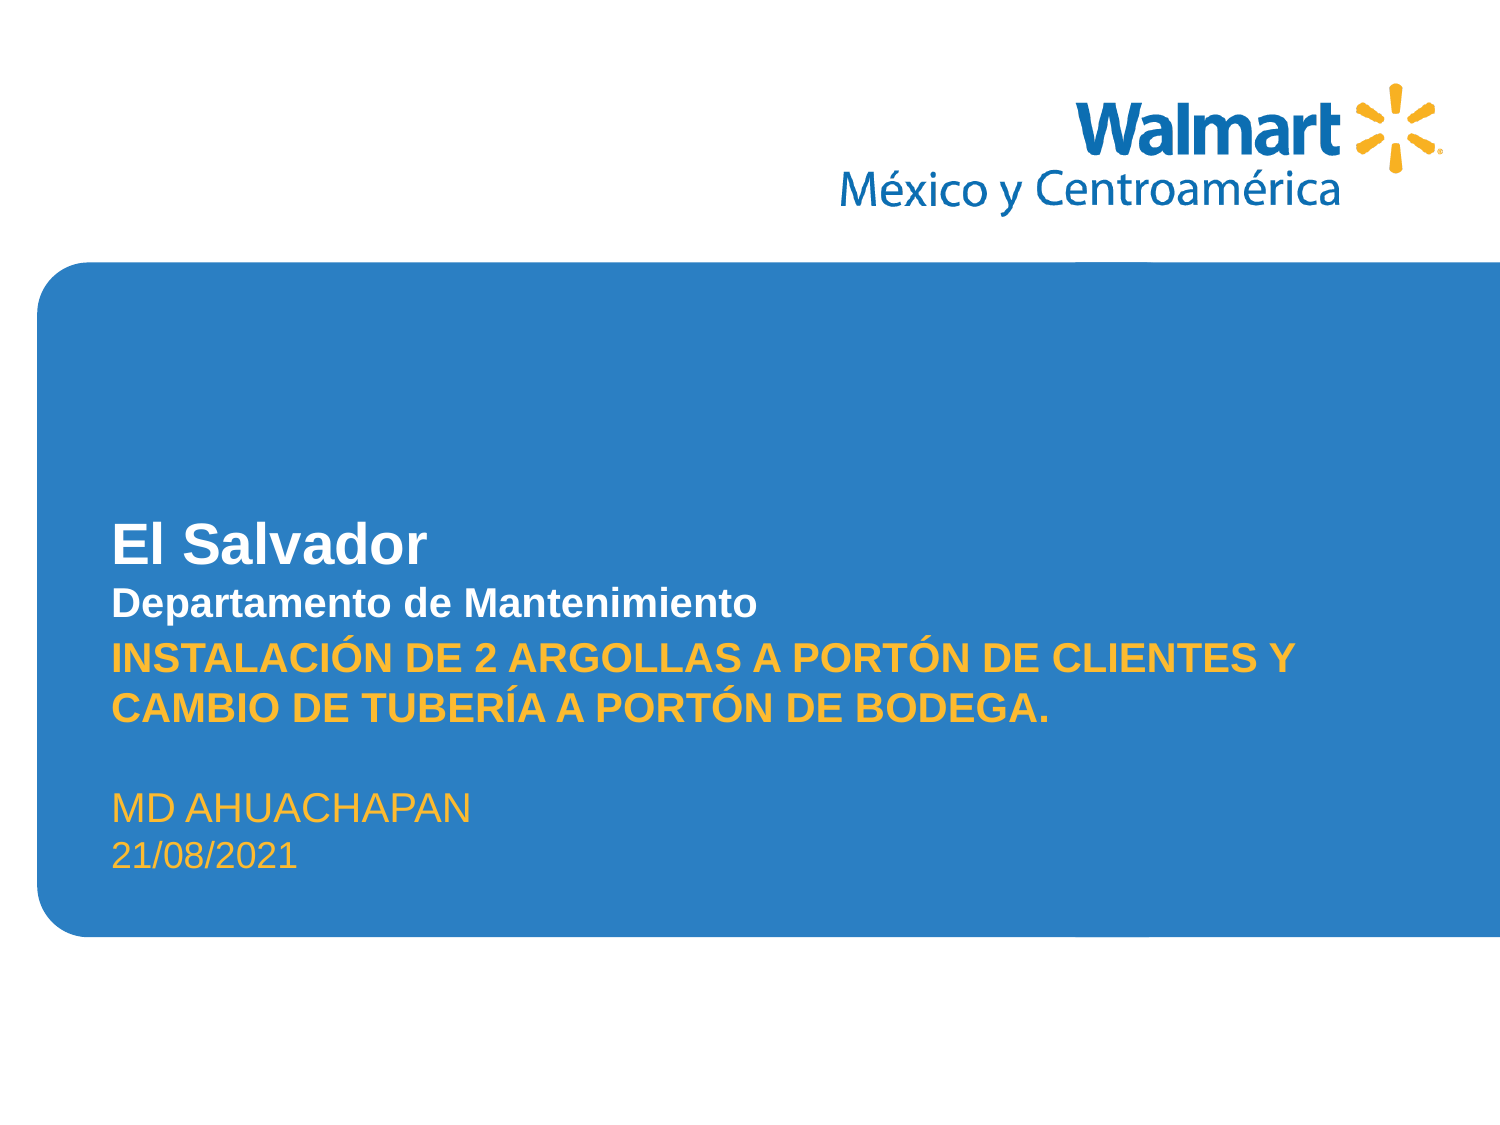

INSTALACIÓN DE 2 ARGOLLAS A PORTÓN DE CLIENTES Y CAMBIO DE TUBERÍA A PORTÓN DE BODEGA.

MD AHUACHAPAN
21/08/2021

# El Salvador Departamento de Mantenimiento